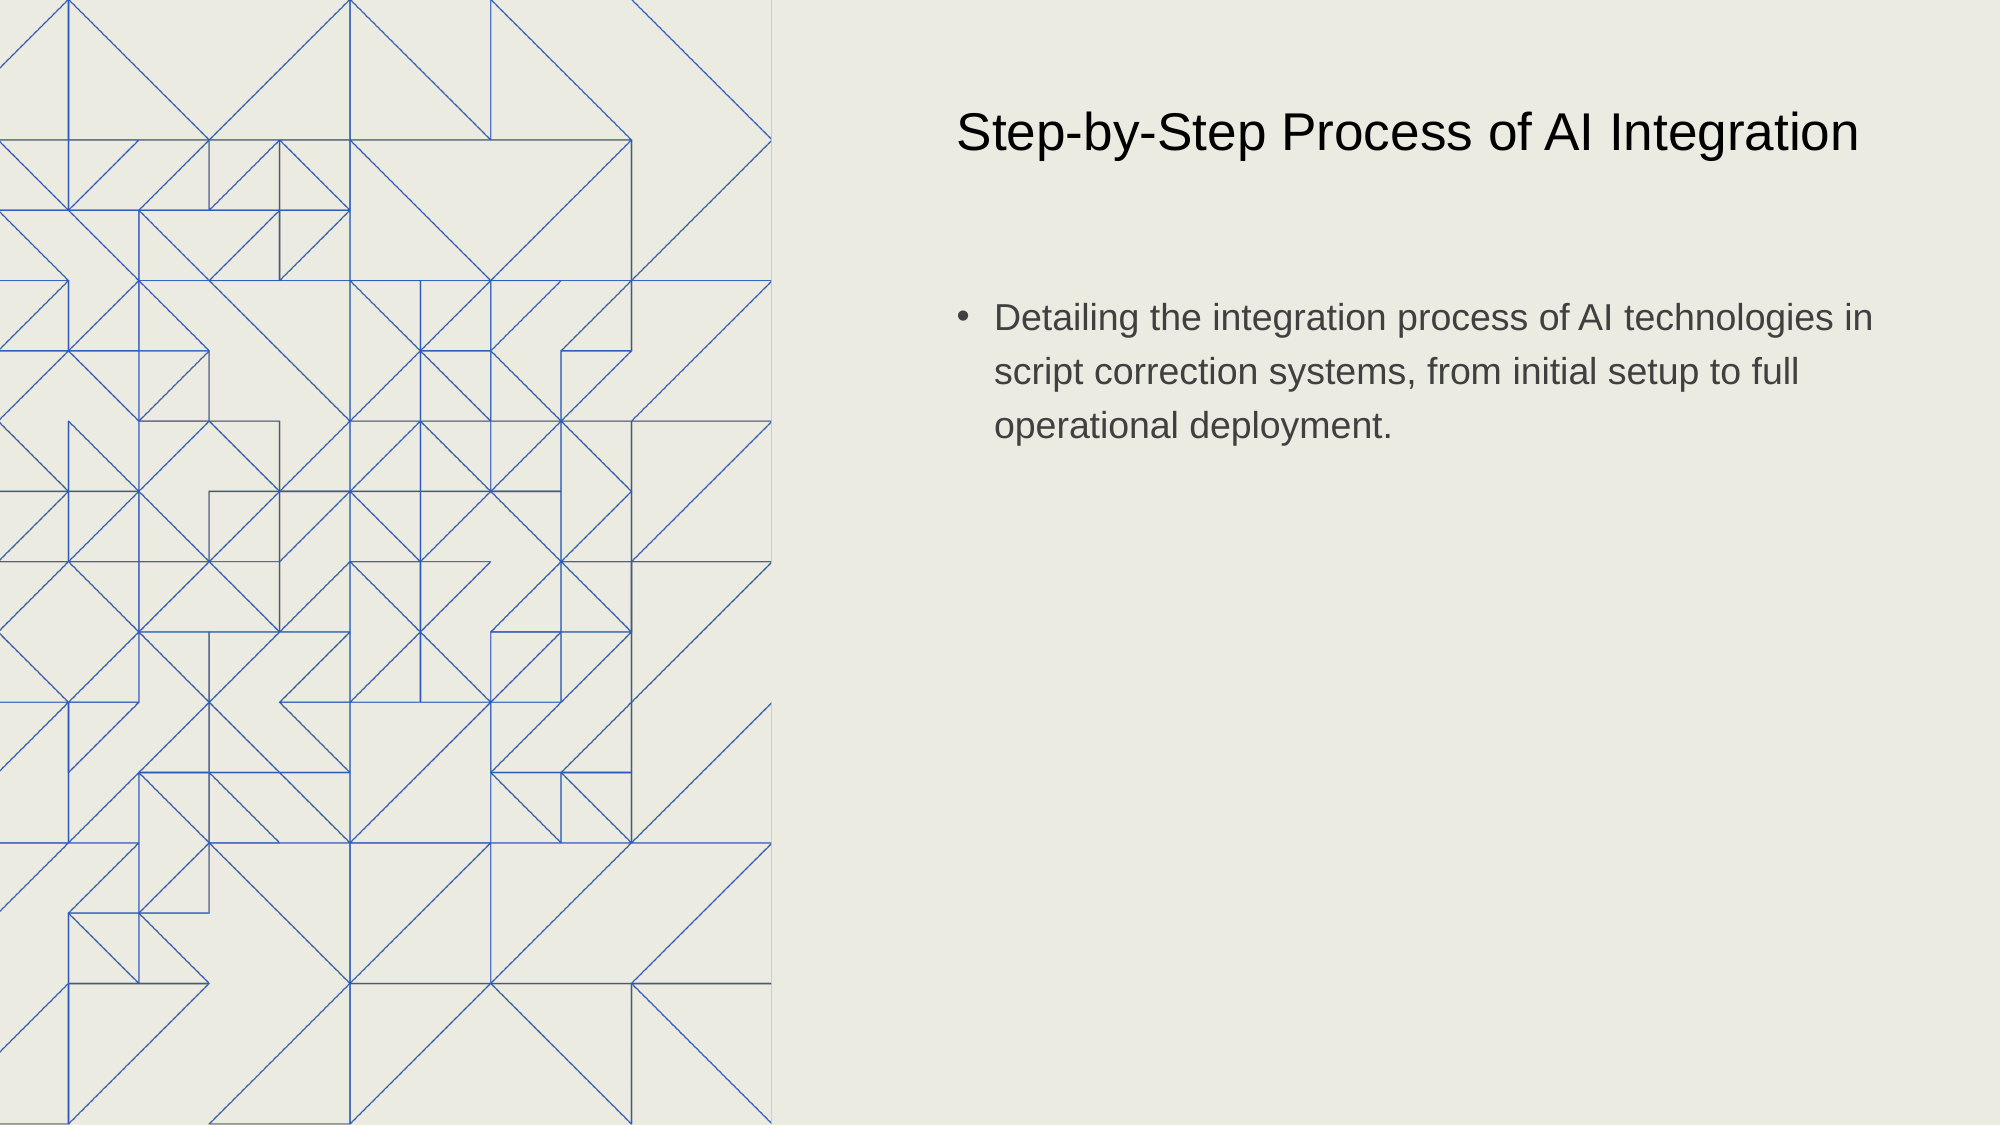

# Step-by-Step Process of AI Integration
Detailing the integration process of AI technologies in script correction systems, from initial setup to full operational deployment.